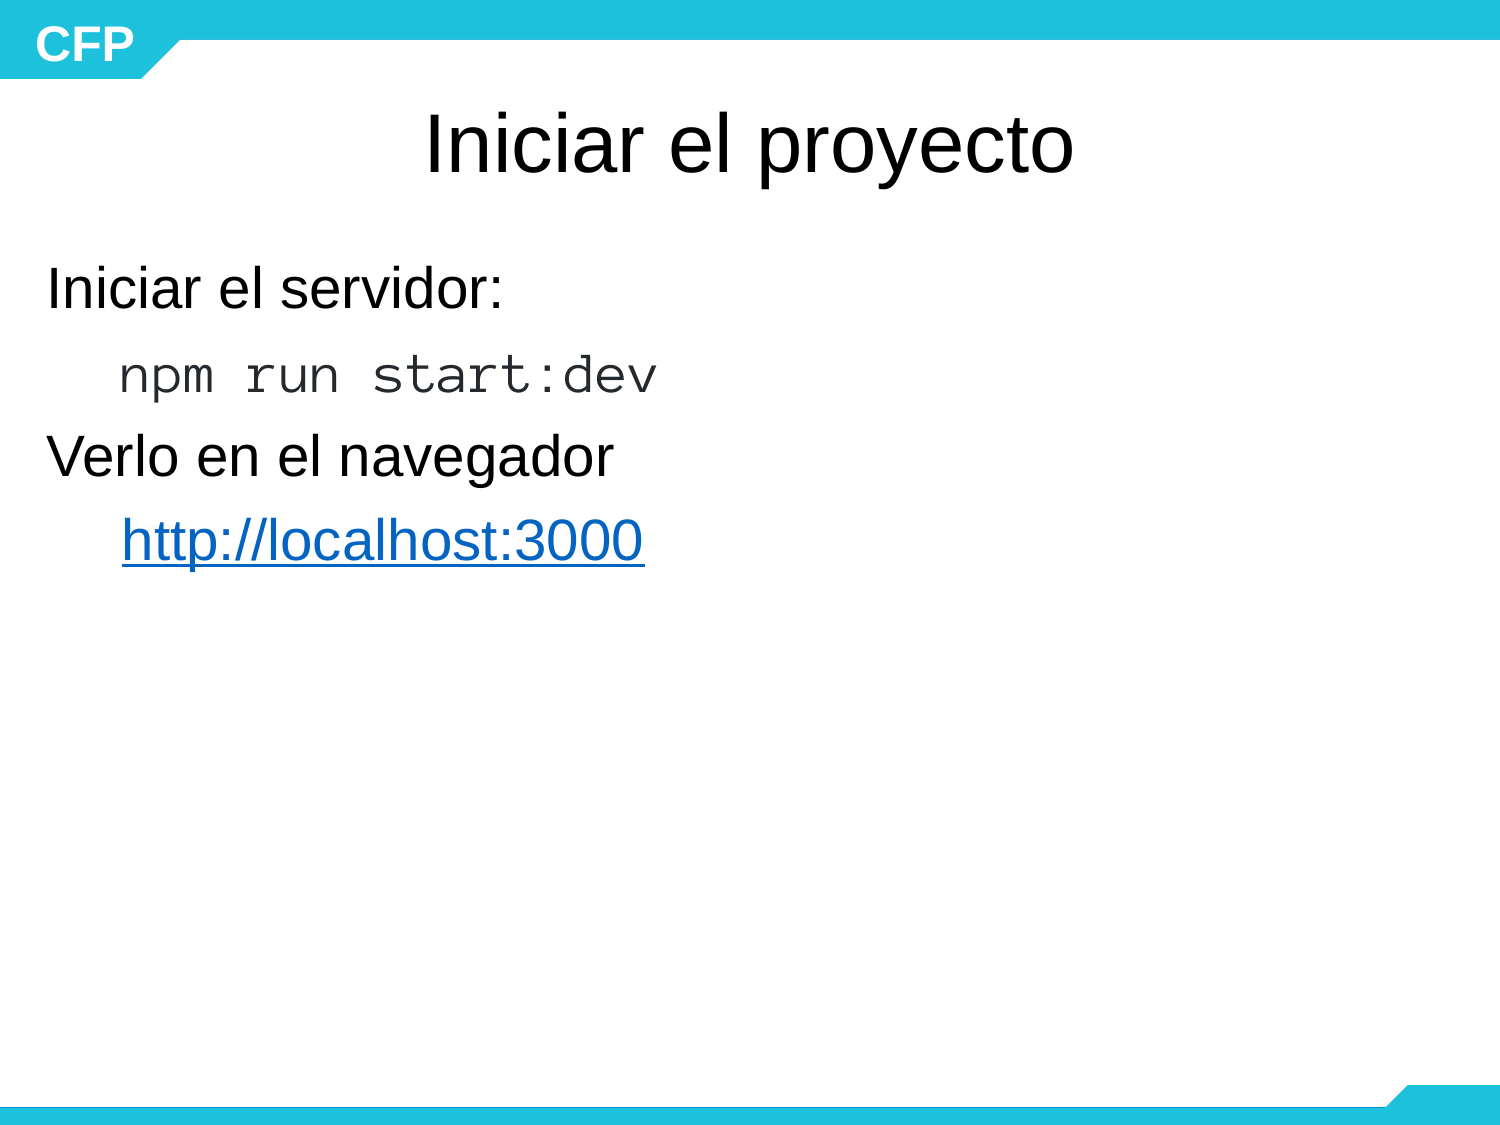

# Iniciar el proyecto
Iniciar el servidor:
npm run start:dev
Verlo en el navegador
http://localhost:3000